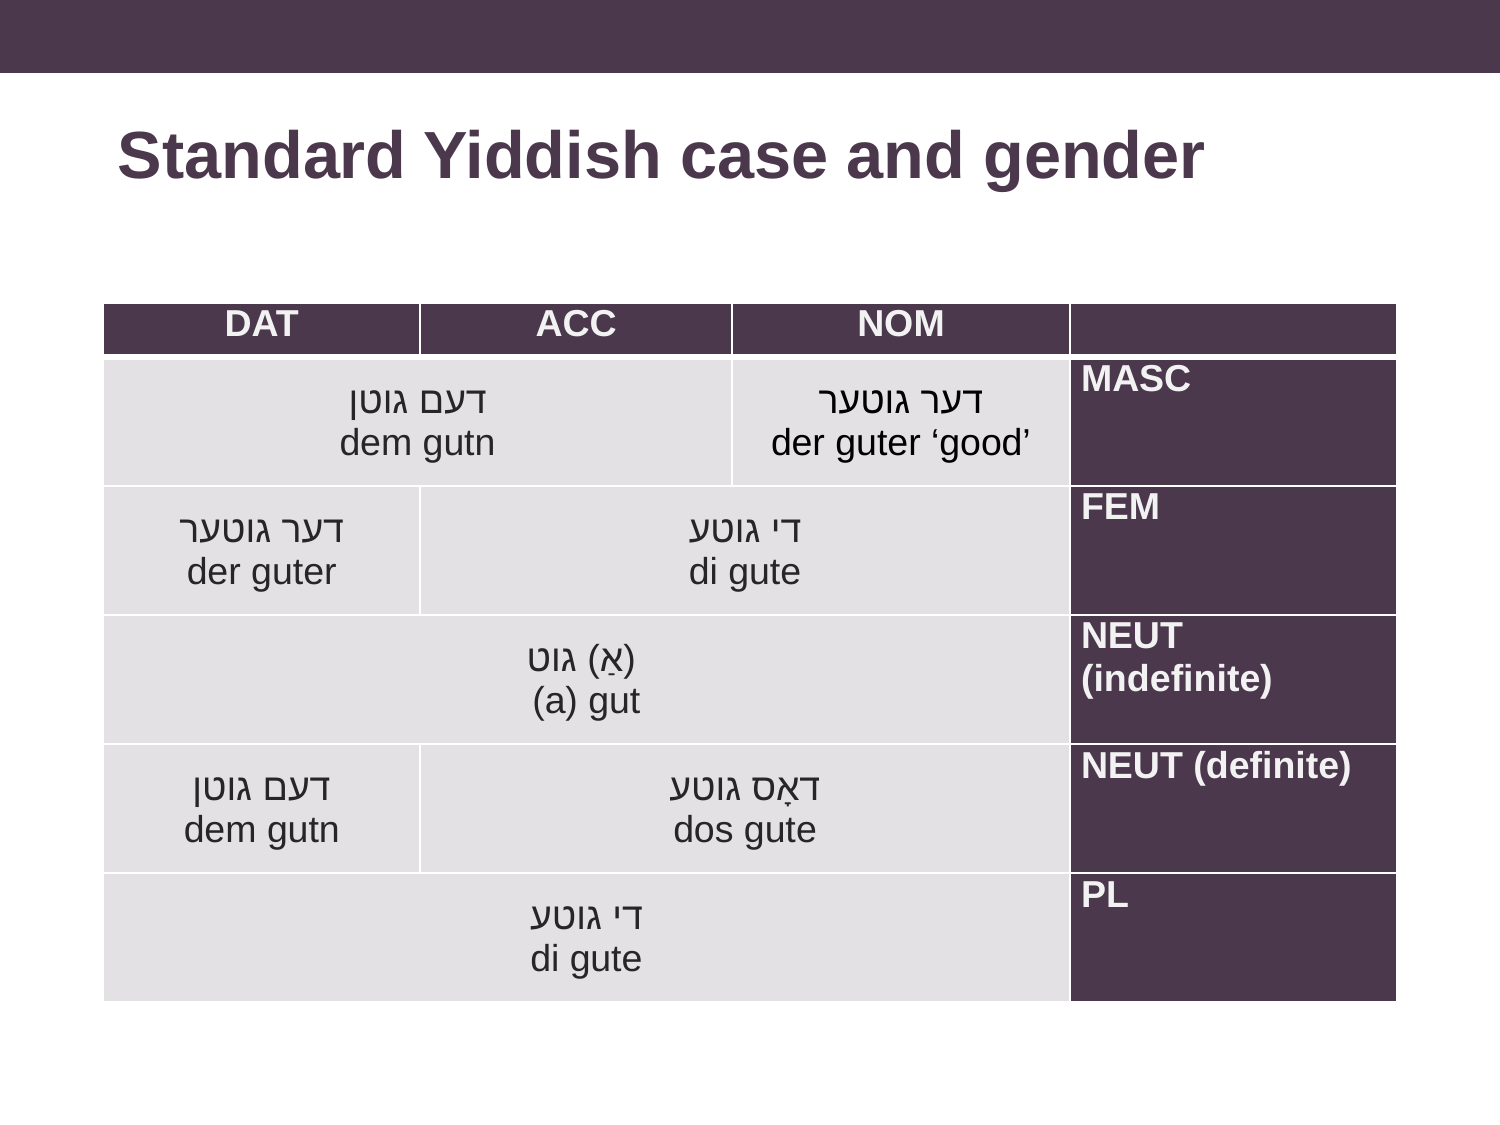

# Standard Yiddish case and gender
| DAT | ACC | NOM |  |
| --- | --- | --- | --- |
| דעם גוטן dem gutn |  | דער גוטער der guter ‘good’ | MASC |
| דער גוטער der guter | די גוטע di gute |  | FEM |
| (אַ) גוט (a) gut |  |  | NEUT (indefinite) |
| דעם גוטן dem gutn | דאָס גוטע dos gute |  | NEUT (definite) |
| די גוטע di gute |  |  | PL |